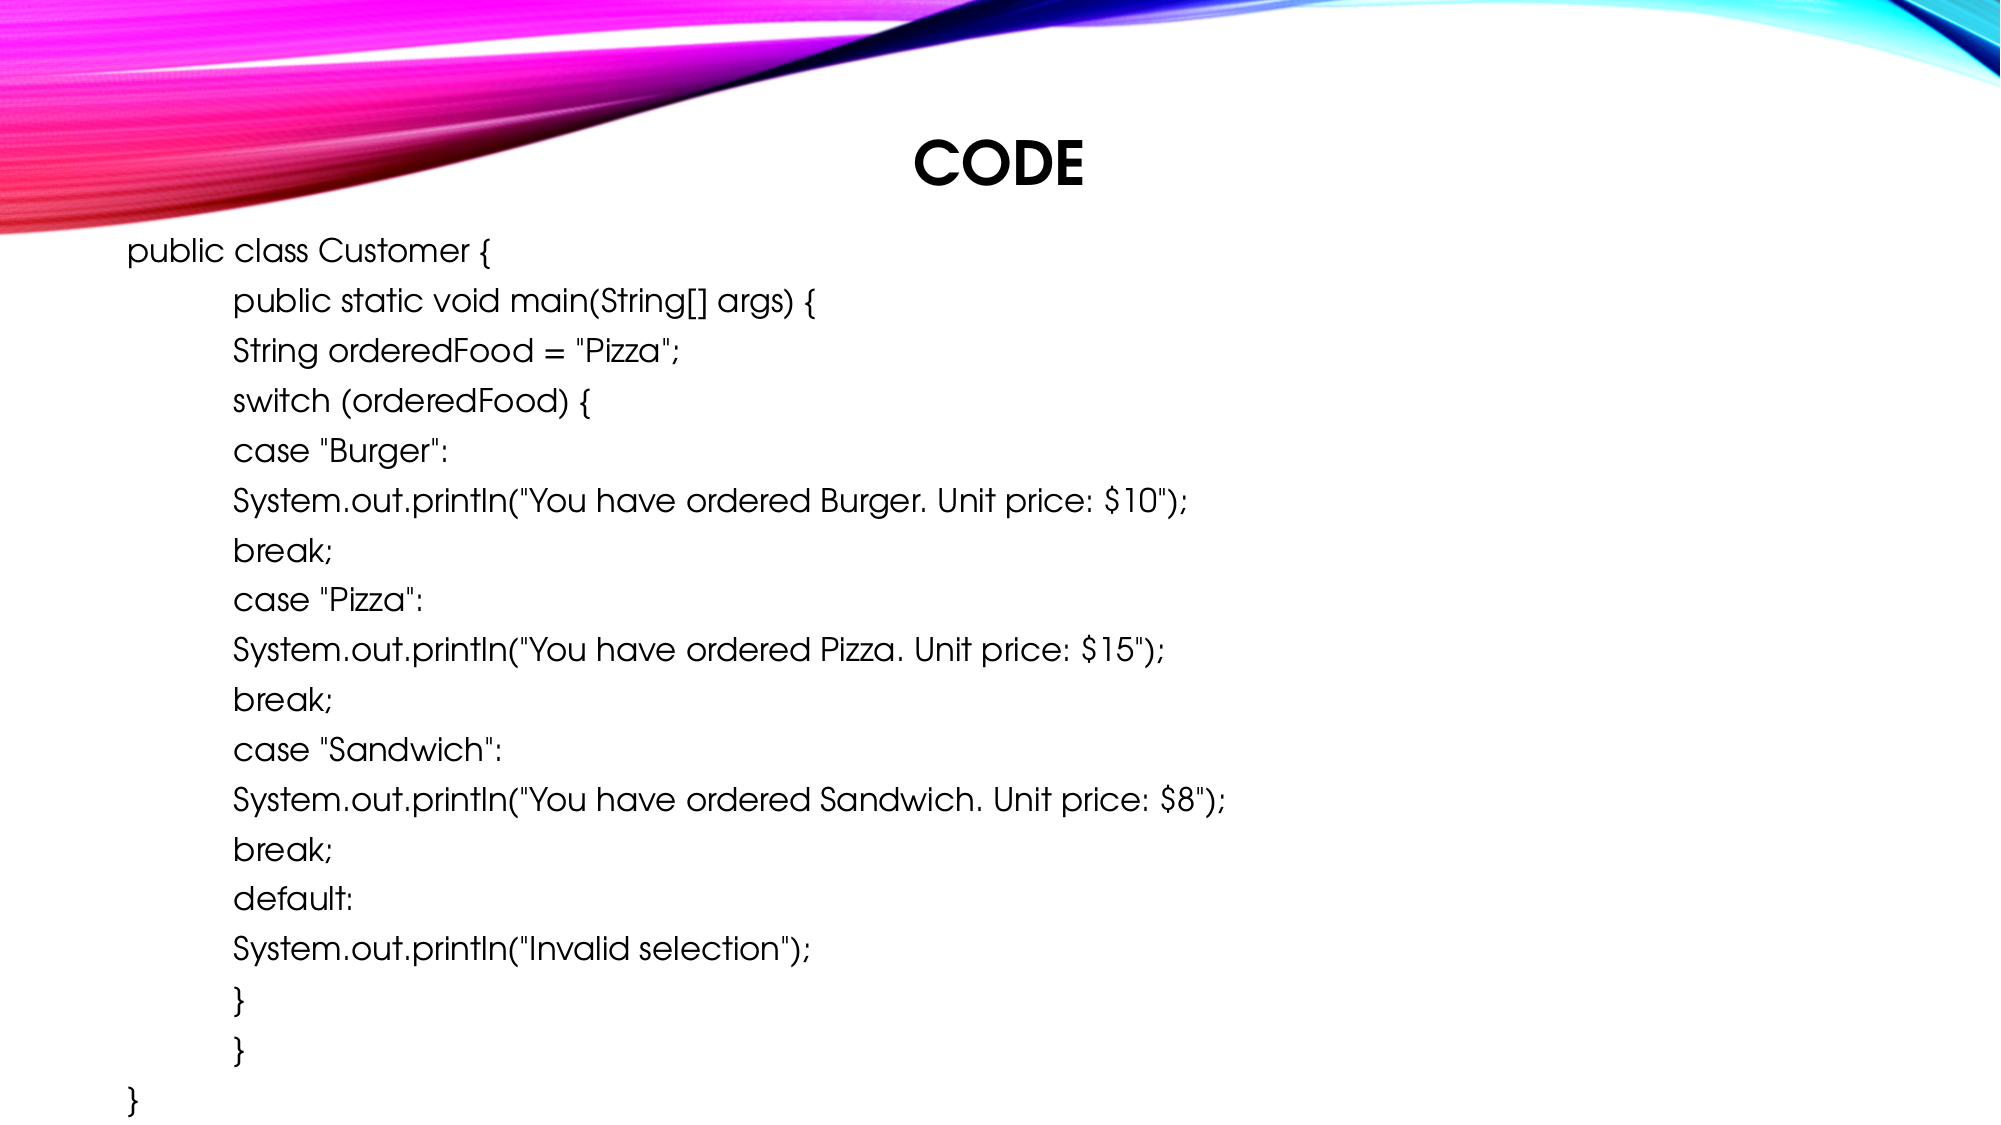

# CODE
public class Customer {
	public static void main(String[] args) {
		String orderedFood = "Pizza";
		switch (orderedFood) {
		case "Burger":
			System.out.println("You have ordered Burger. Unit price: $10");
			break;
		case "Pizza":
			System.out.println("You have ordered Pizza. Unit price: $15");
			break;
		case "Sandwich":
			System.out.println("You have ordered Sandwich. Unit price: $8");
			break;
		default:
			System.out.println("Invalid selection");
		}
	}
}